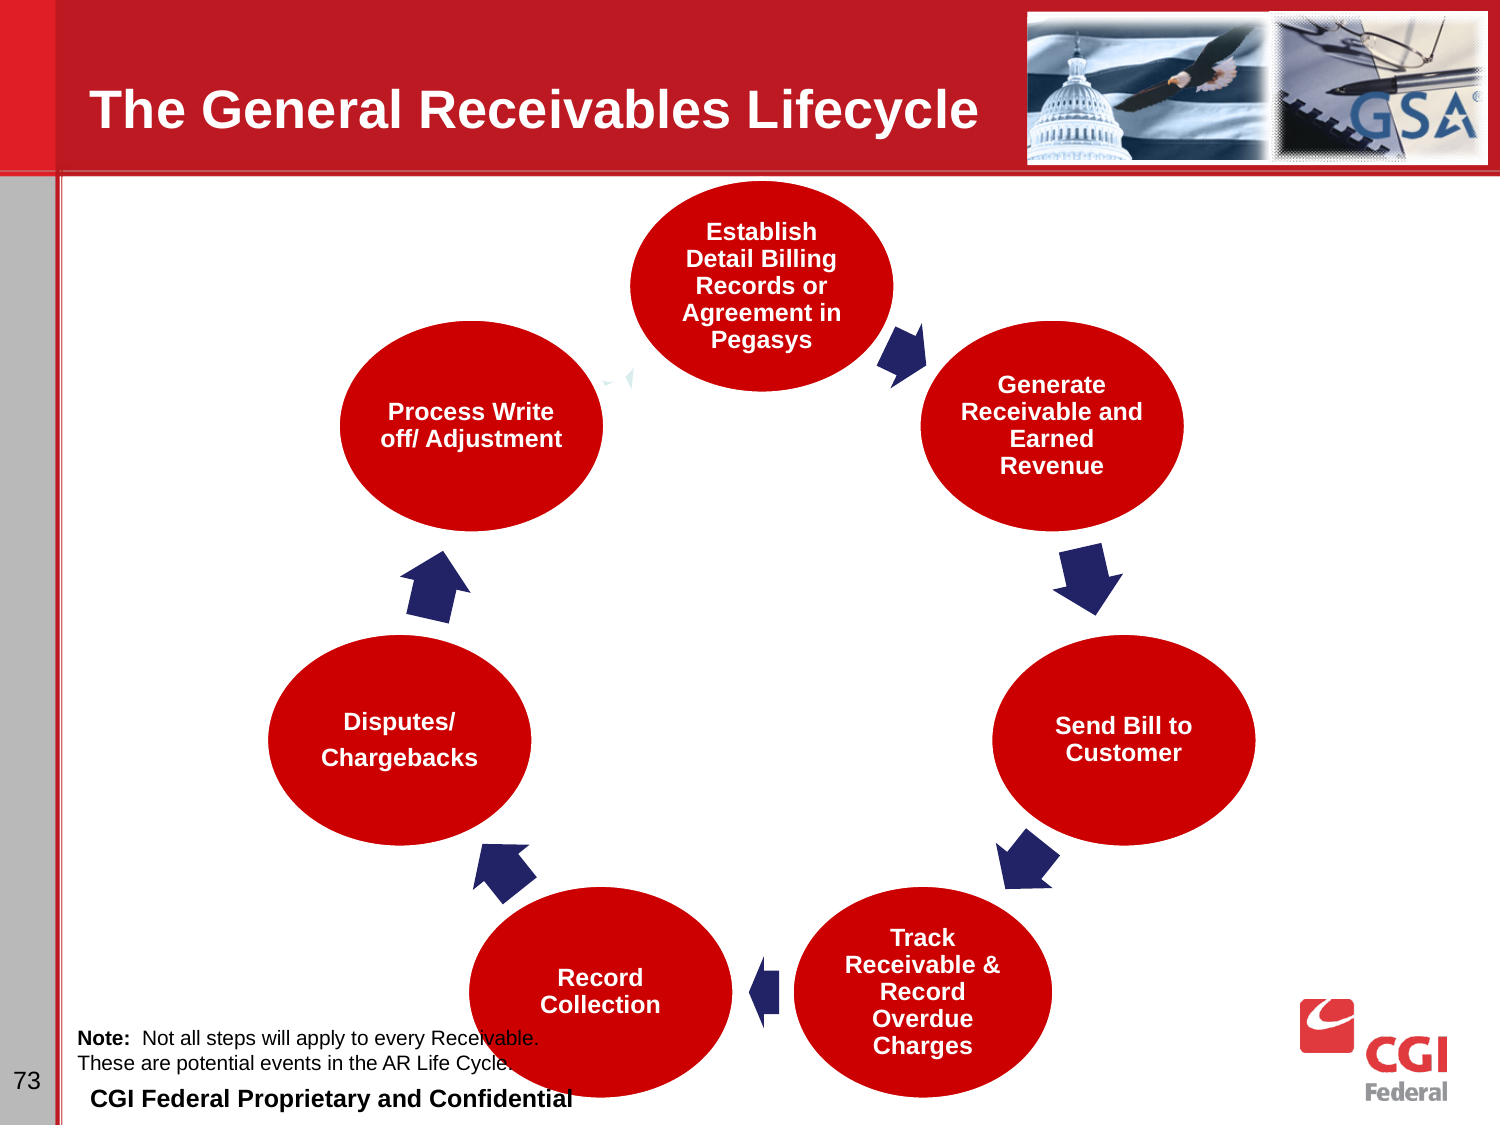

# The General Receivables Lifecycle
Establish Detail Billing Records or Agreement in Pegasys

Generate Receivable and Earned Revenue

Send Bill to Customer

Track Receivable & Record Overdue Charges

Record Collection

Disputes/
Chargebacks

Process Write off/ Adjustment

Note:  Not all steps will apply to every Receivable.  These are potential events in the AR Life Cycle.
73
CGI Federal Proprietary and Confidential